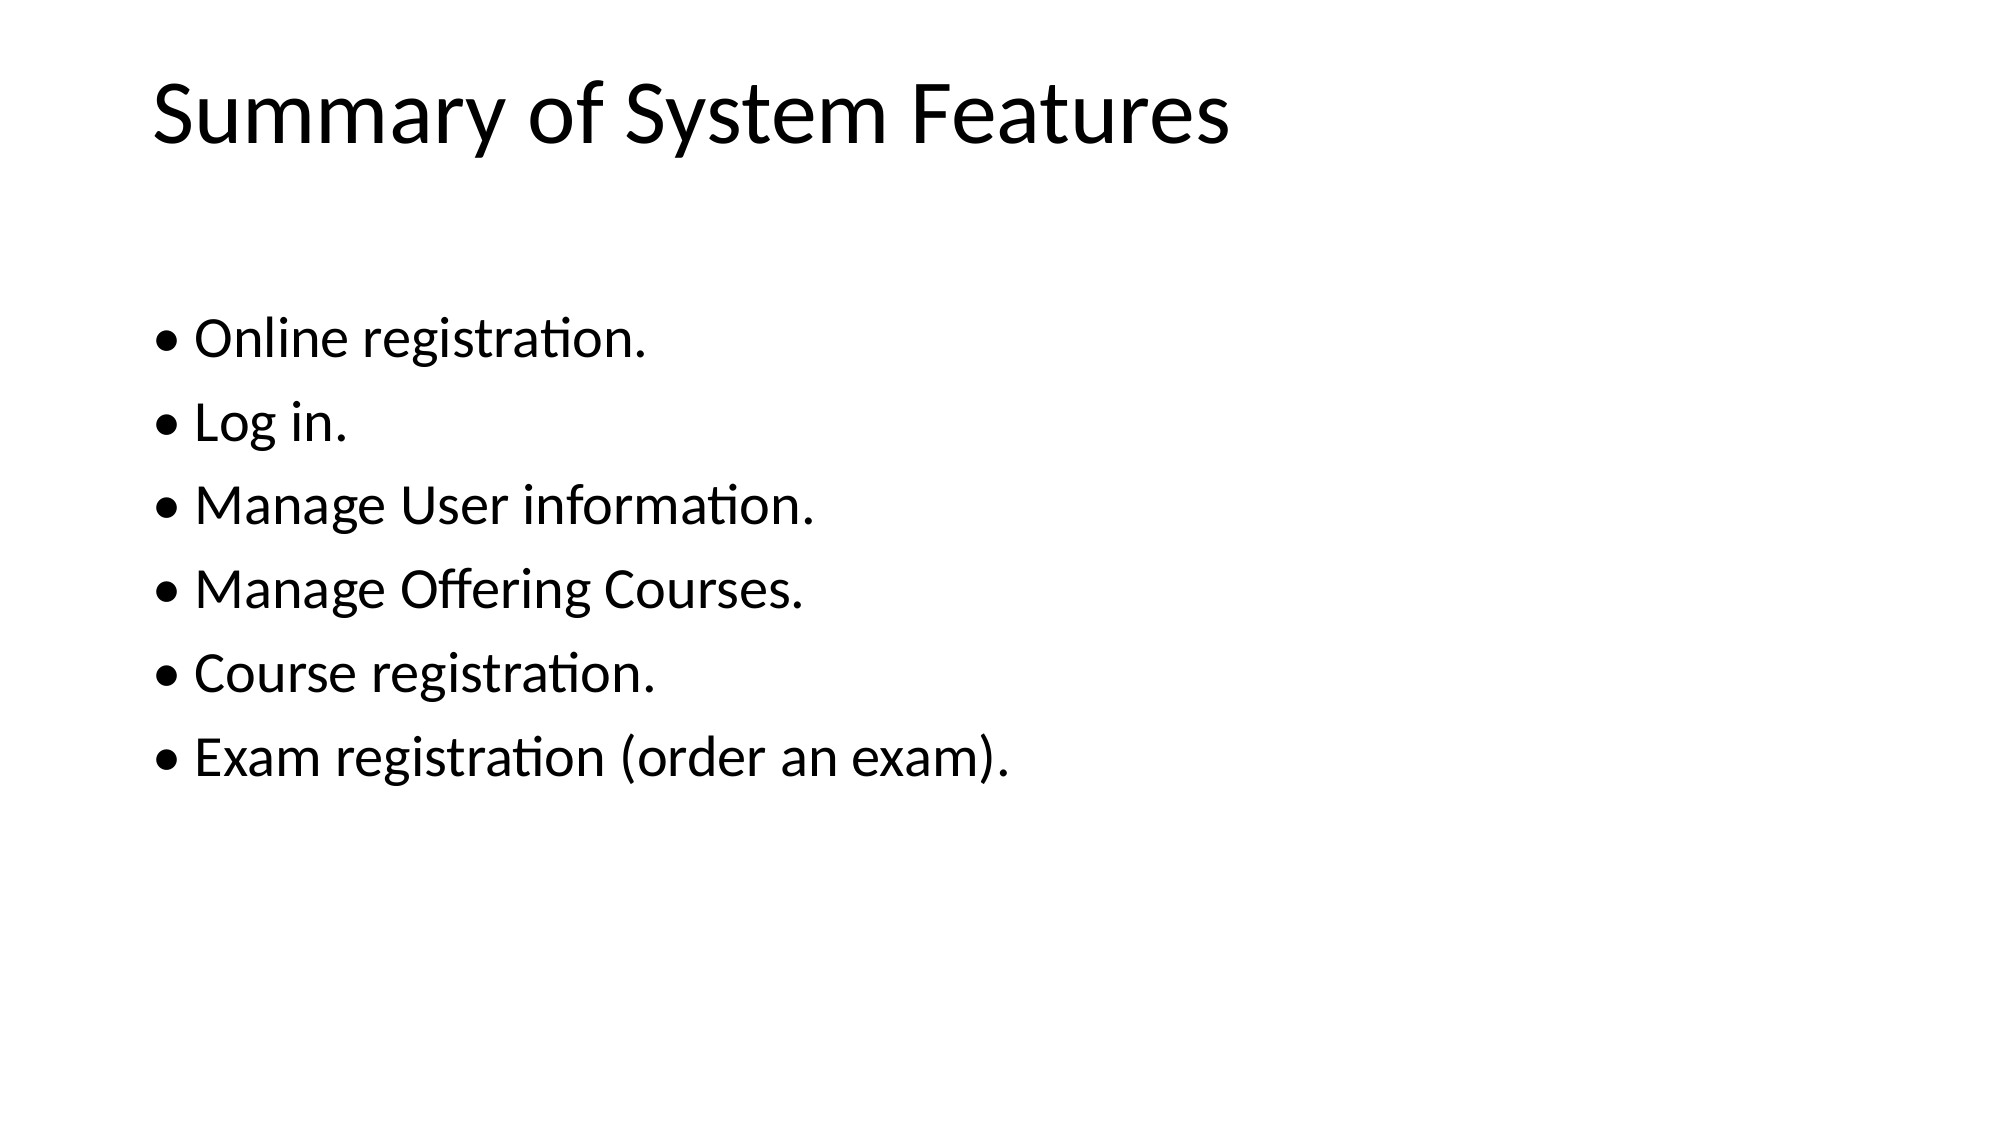

# Summary of System Features
• Online registration.
• Log in.
• Manage User information.
• Manage Offering Courses.
• Course registration.
• Exam registration (order an exam).